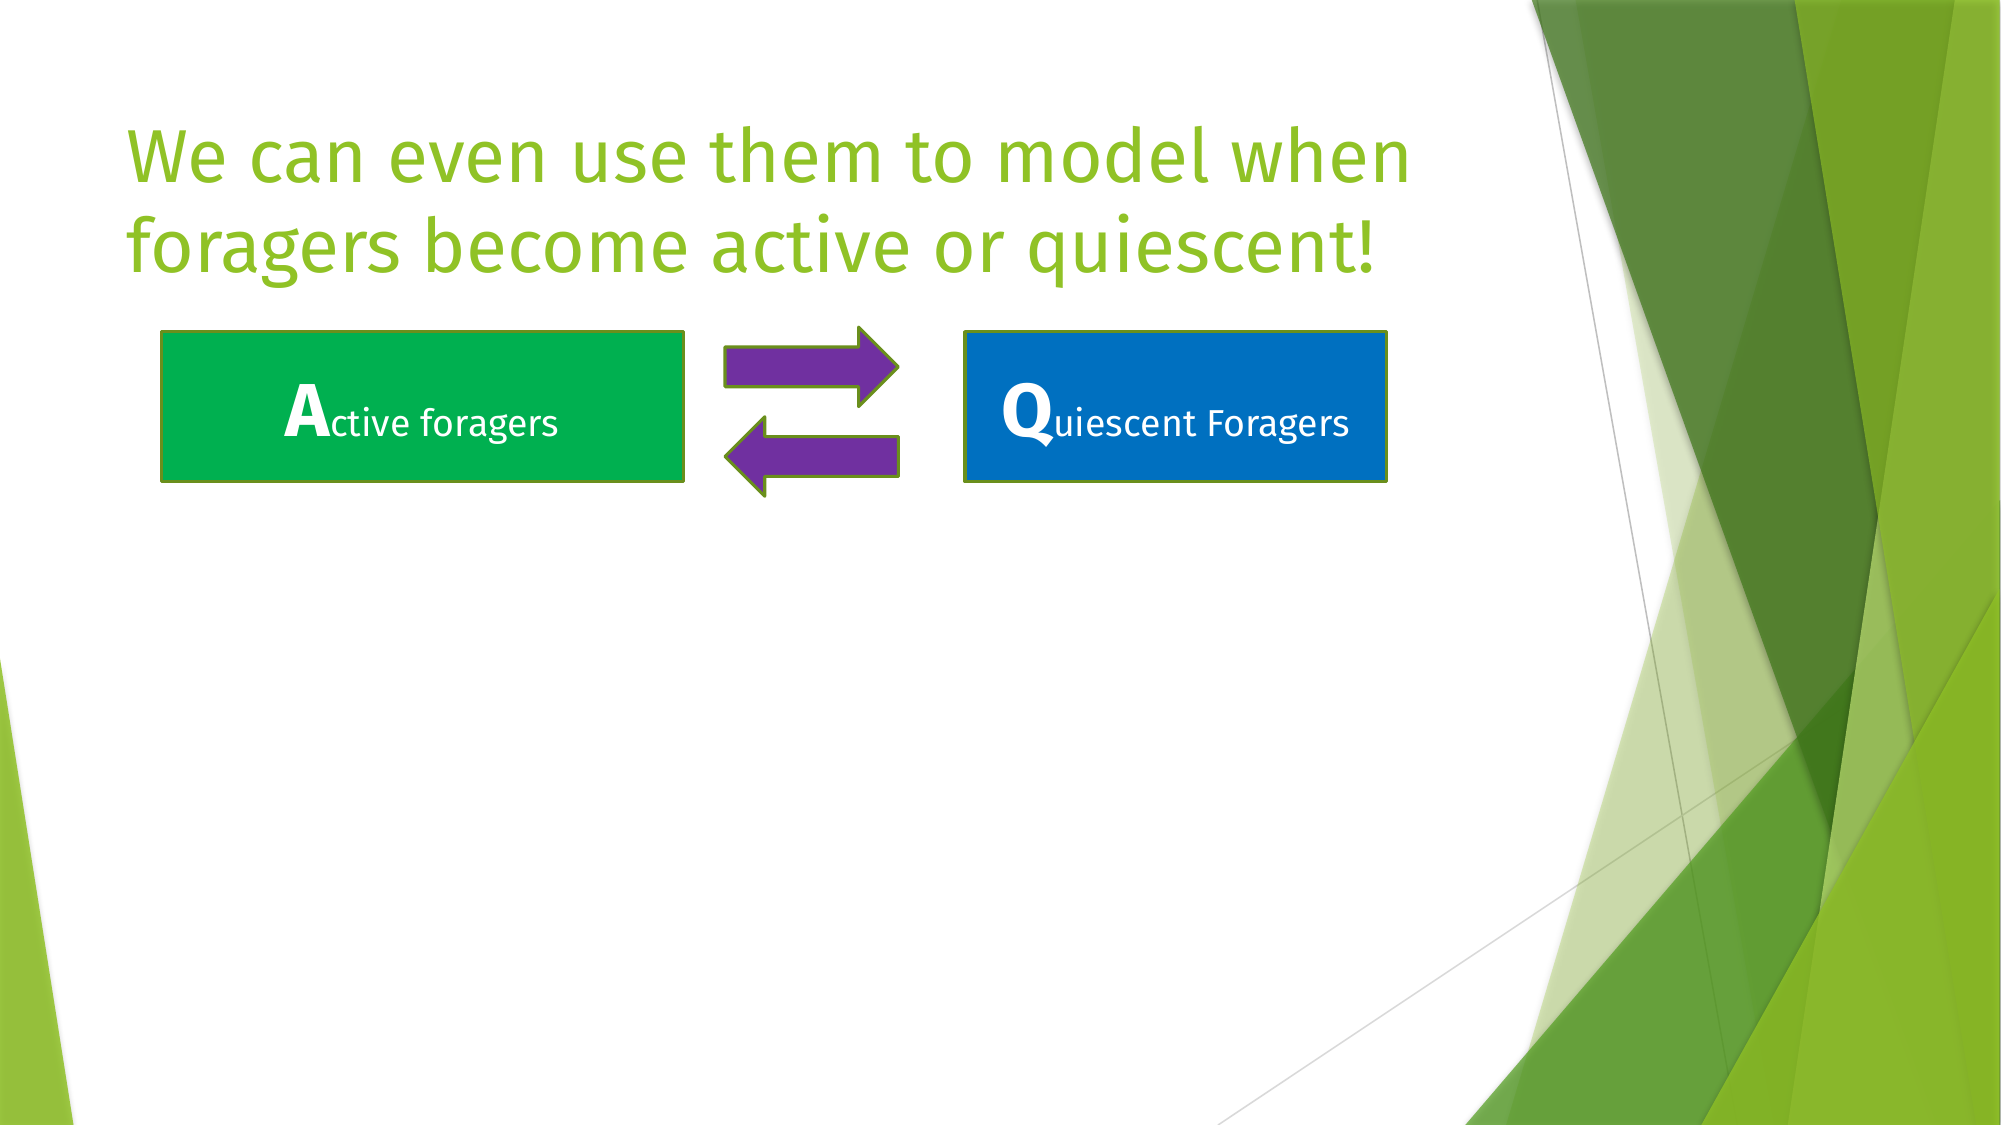

# We can even use them to model when foragers become active or quiescent!

Active foragers
Quiescent Foragers